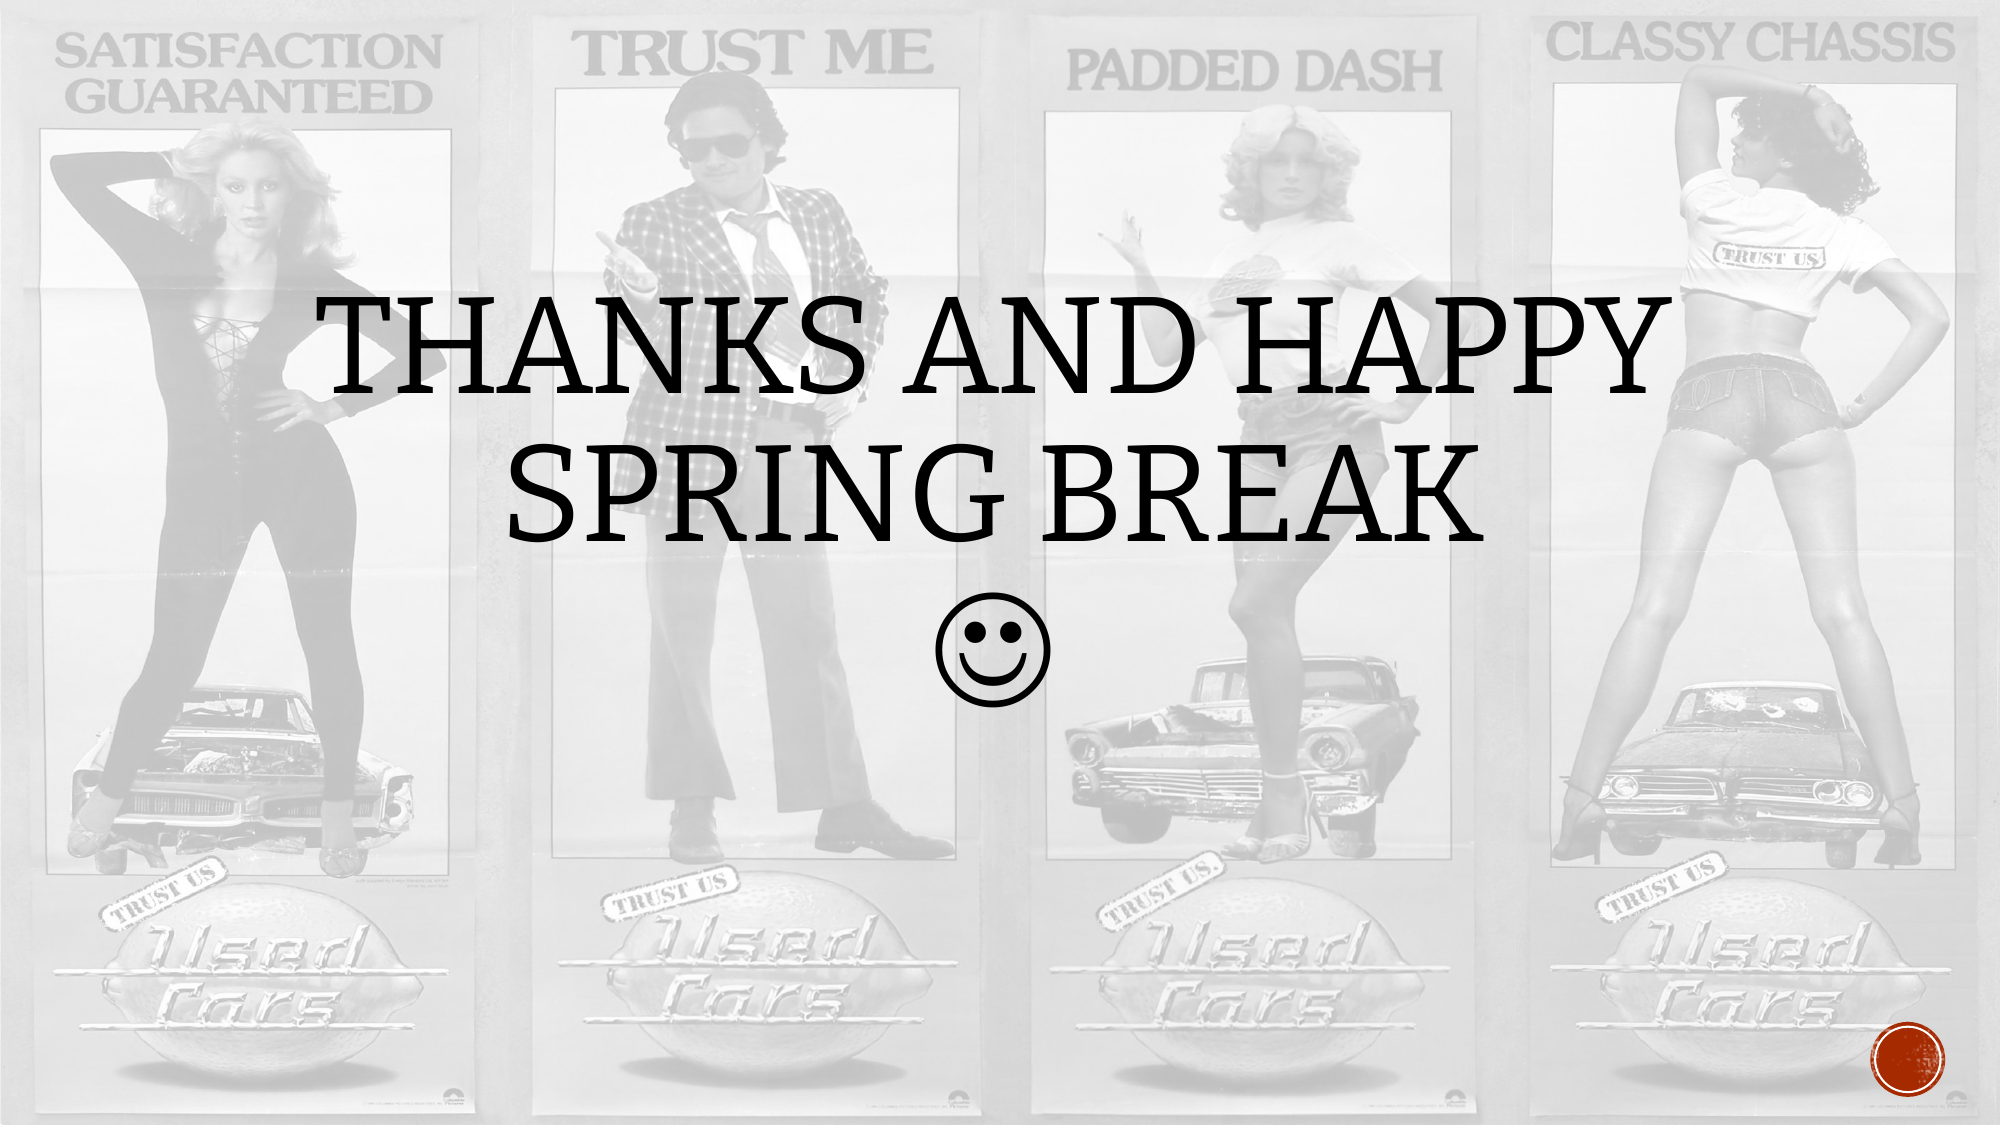

# THANKS AND HAPPY SPRING BREAK ☺